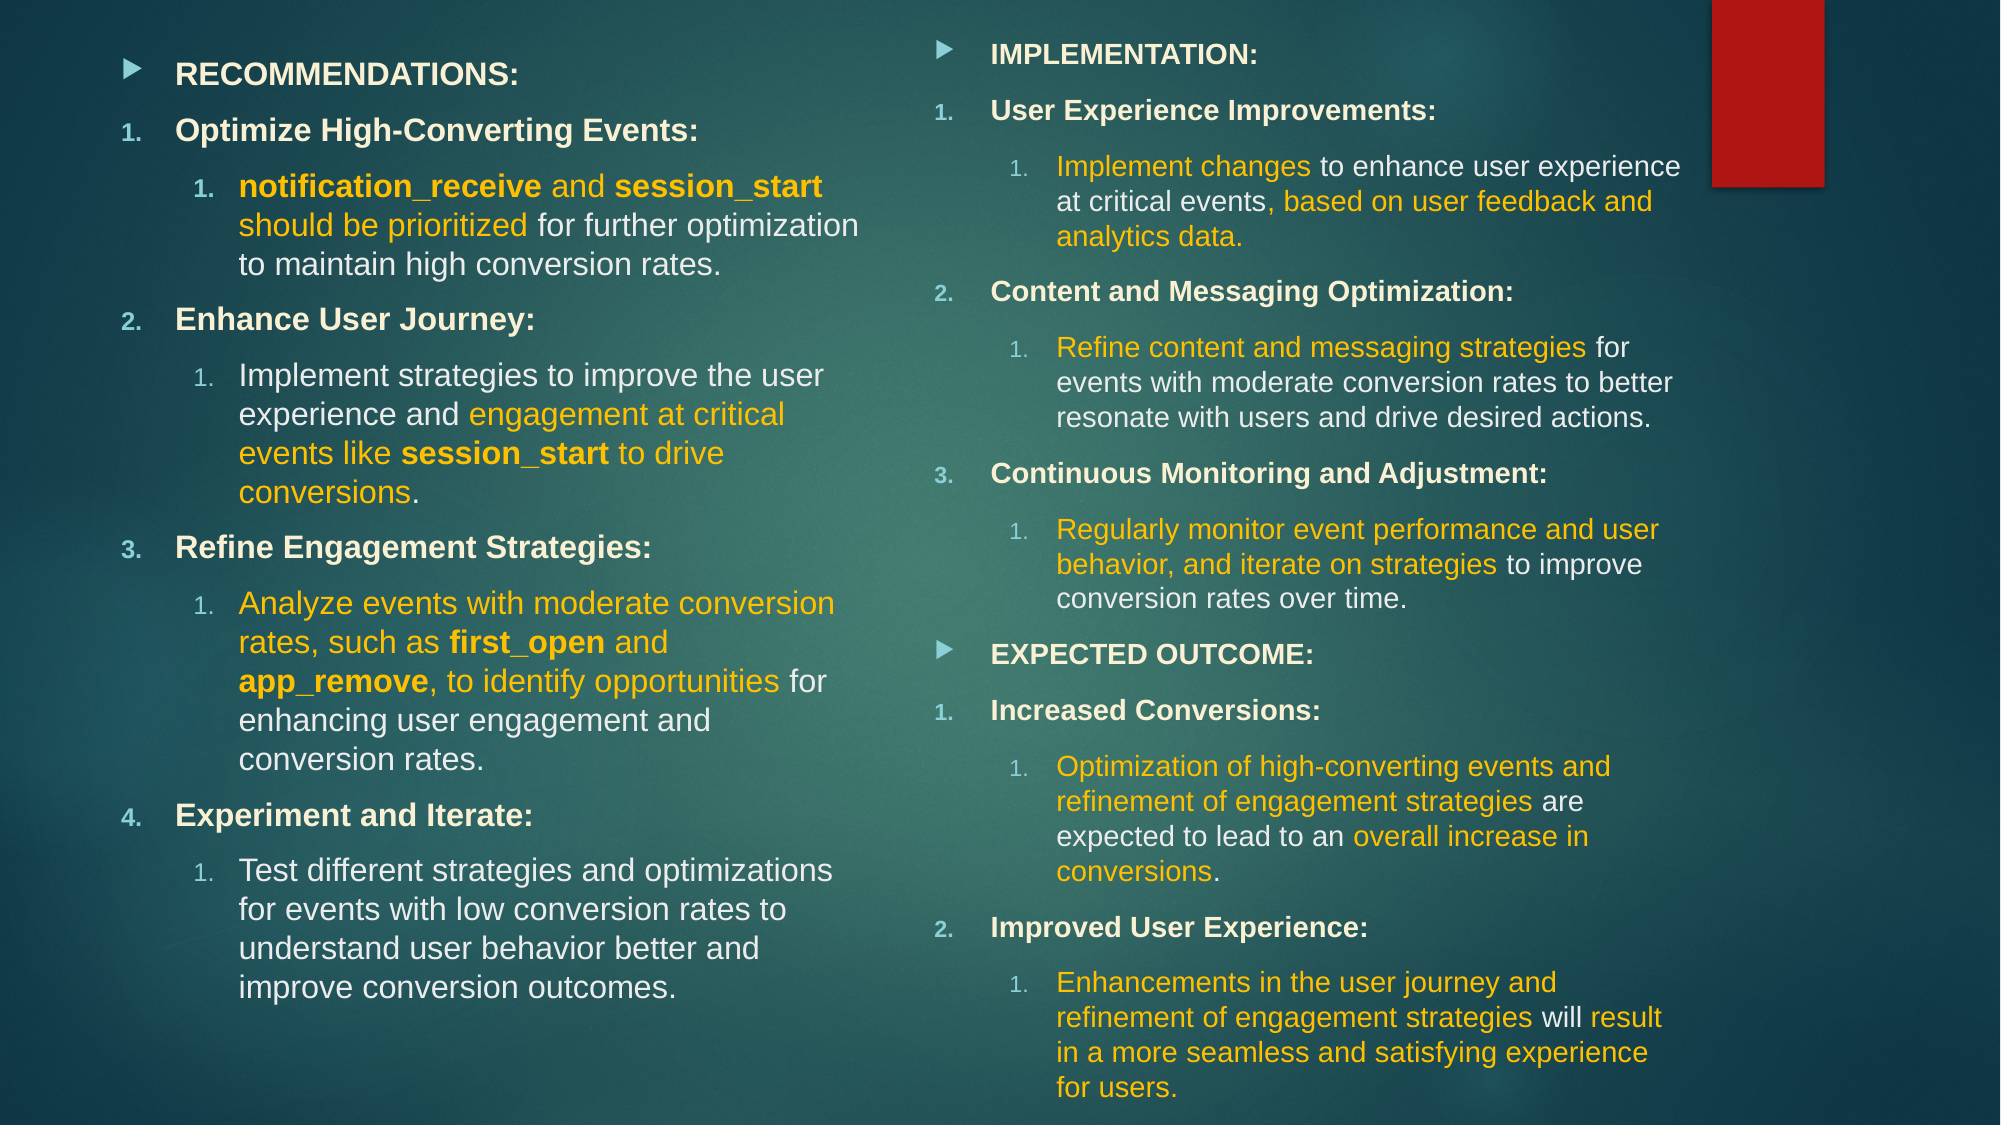

IMPLEMENTATION:
User Experience Improvements:
Implement changes to enhance user experience at critical events, based on user feedback and analytics data.
Content and Messaging Optimization:
Refine content and messaging strategies for events with moderate conversion rates to better resonate with users and drive desired actions.
Continuous Monitoring and Adjustment:
Regularly monitor event performance and user behavior, and iterate on strategies to improve conversion rates over time.
EXPECTED OUTCOME:
Increased Conversions:
Optimization of high-converting events and refinement of engagement strategies are expected to lead to an overall increase in conversions.
Improved User Experience:
Enhancements in the user journey and refinement of engagement strategies will result in a more seamless and satisfying experience for users.

RECOMMENDATIONS:
Optimize High-Converting Events:
notification_receive and session_start should be prioritized for further optimization to maintain high conversion rates.
Enhance User Journey:
Implement strategies to improve the user experience and engagement at critical events like session_start to drive conversions.
Refine Engagement Strategies:
Analyze events with moderate conversion rates, such as first_open and app_remove, to identify opportunities for enhancing user engagement and conversion rates.
Experiment and Iterate:
Test different strategies and optimizations for events with low conversion rates to understand user behavior better and improve conversion outcomes.